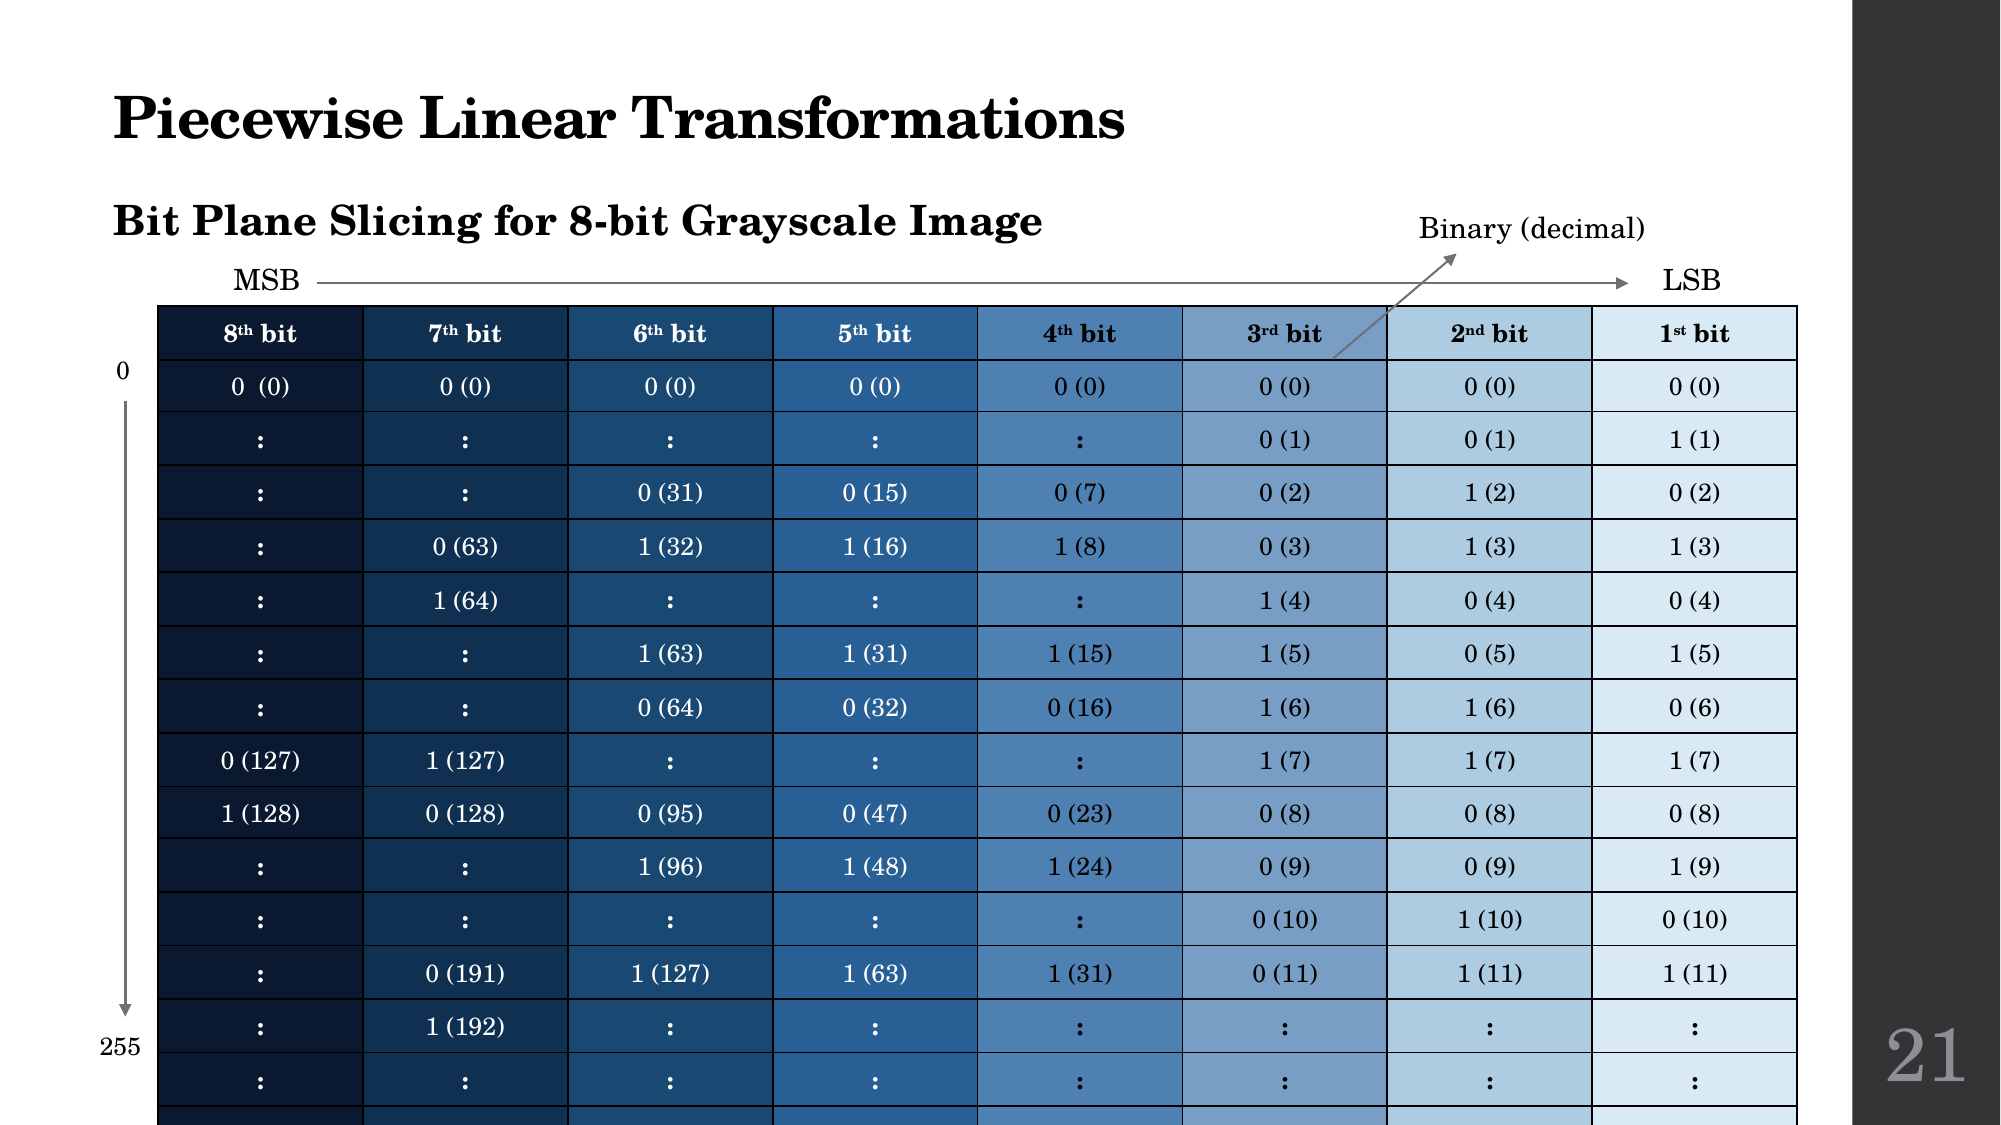

# Piecewise Linear Transformations
Bit Plane Slicing for 8-bit Grayscale Image
Binary (decimal)
MSB
LSB
| 8th bit | 7th bit | 6th bit | 5th bit | 4th bit | 3rd bit | 2nd bit | 1st bit |
| --- | --- | --- | --- | --- | --- | --- | --- |
| 0 (0) | 0 (0) | 0 (0) | 0 (0) | 0 (0) | 0 (0) | 0 (0) | 0 (0) |
| : | : | : | : | : | 0 (1) | 0 (1) | 1 (1) |
| : | : | 0 (31) | 0 (15) | 0 (7) | 0 (2) | 1 (2) | 0 (2) |
| : | 0 (63) | 1 (32) | 1 (16) | 1 (8) | 0 (3) | 1 (3) | 1 (3) |
| : | 1 (64) | : | : | : | 1 (4) | 0 (4) | 0 (4) |
| : | : | 1 (63) | 1 (31) | 1 (15) | 1 (5) | 0 (5) | 1 (5) |
| : | : | 0 (64) | 0 (32) | 0 (16) | 1 (6) | 1 (6) | 0 (6) |
| 0 (127) | 1 (127) | : | : | : | 1 (7) | 1 (7) | 1 (7) |
| 1 (128) | 0 (128) | 0 (95) | 0 (47) | 0 (23) | 0 (8) | 0 (8) | 0 (8) |
| : | : | 1 (96) | 1 (48) | 1 (24) | 0 (9) | 0 (9) | 1 (9) |
| : | : | : | : | : | 0 (10) | 1 (10) | 0 (10) |
| : | 0 (191) | 1 (127) | 1 (63) | 1 (31) | 0 (11) | 1 (11) | 1 (11) |
| : | 1 (192) | : | : | : | : | : | : |
| : | : | : | : | : | : | : | : |
| : | : | : | : | : | : | : | : |
| 1 (255) | 1 (255) | 1 (255) | 1 (255) | 1 (255) | 1 (255) | 1 (255) | 1 (255) |
0
255

21